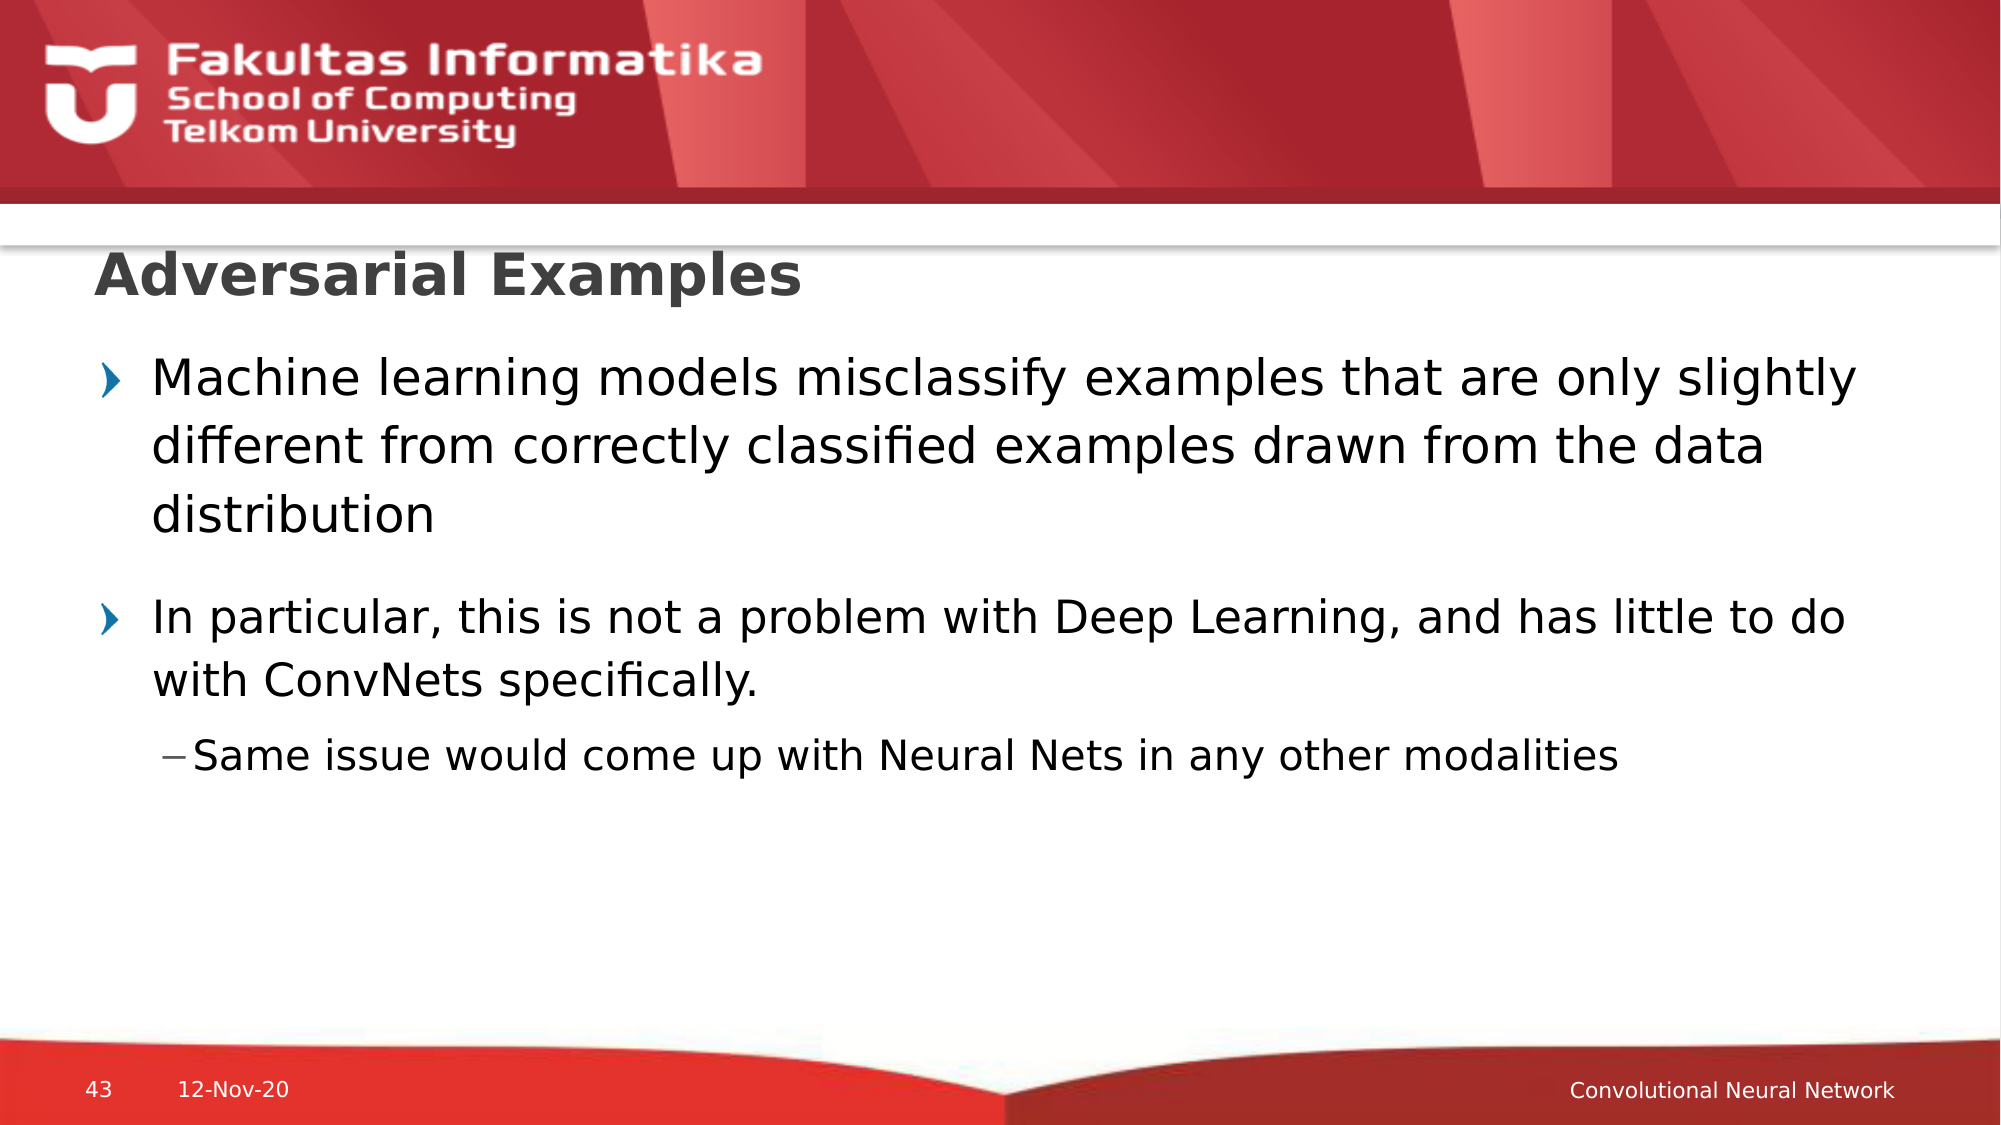

# Adversarial Examples
Machine learning models misclassify examples that are only slightly different from correctly classified examples drawn from the data distribution
In particular, this is not a problem with Deep Learning, and has little to do with ConvNets specifically.
Same issue would come up with Neural Nets in any other modalities

Convolutional Neural Network
43
12-Nov-20